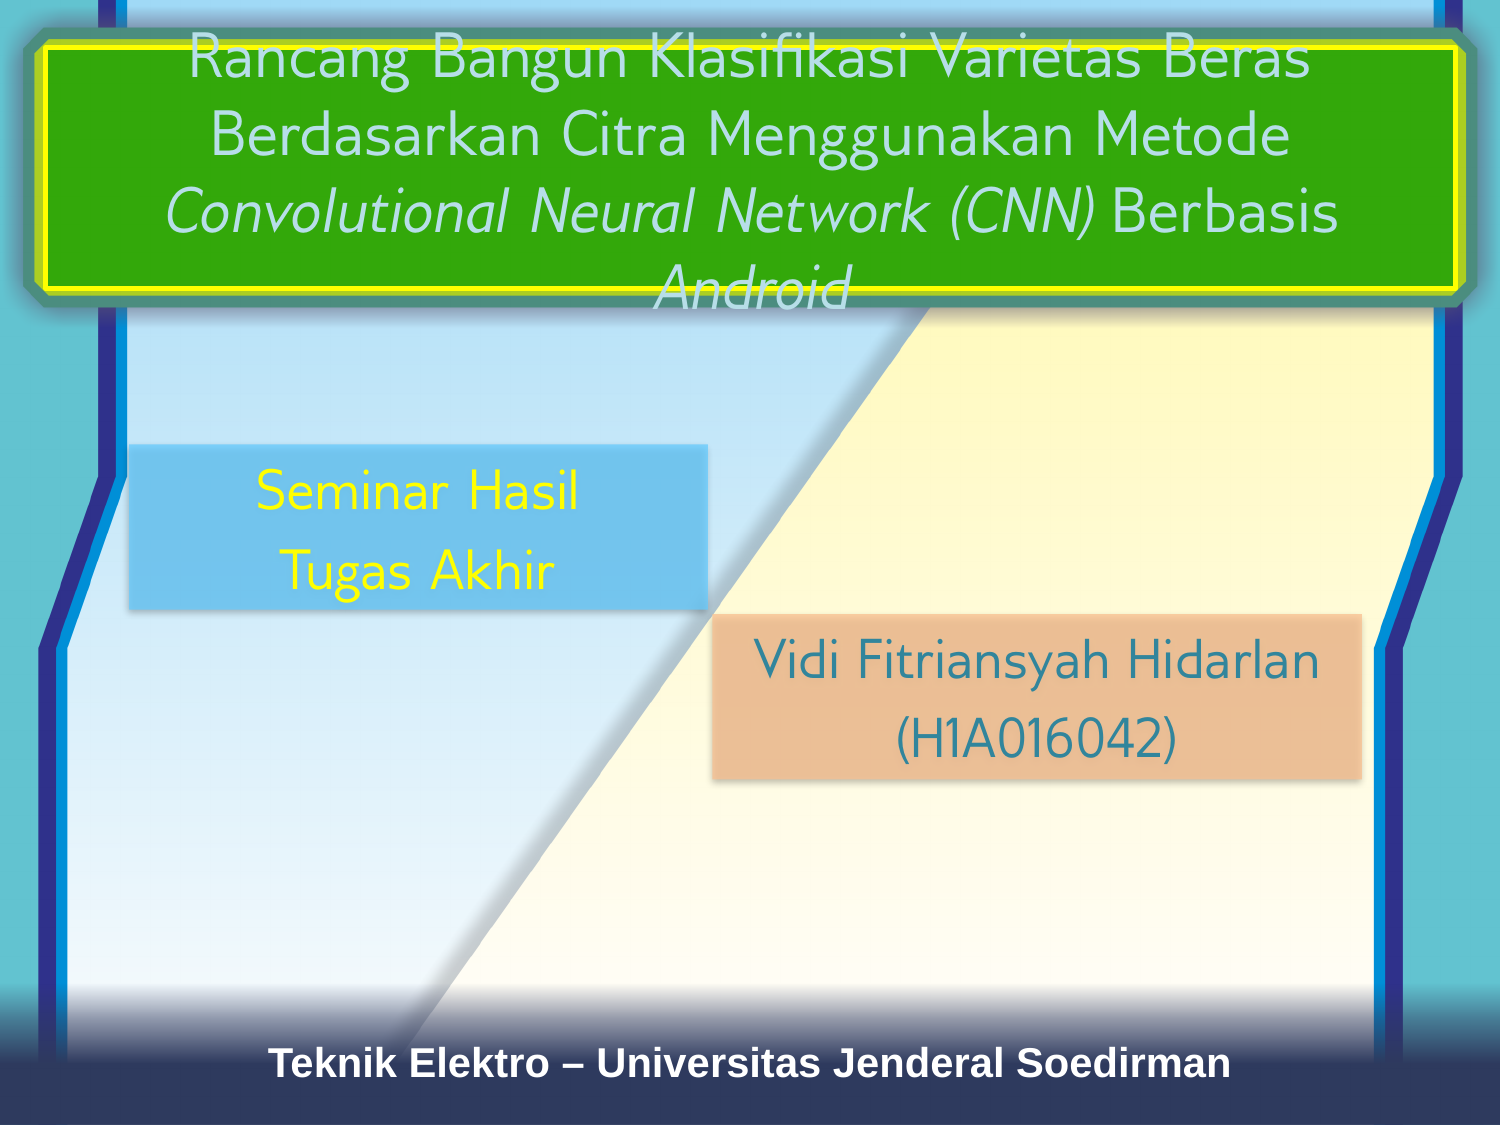

# Rancang Bangun Klasifikasi Varietas Beras Berdasarkan Citra Menggunakan Metode Convolutional Neural Network (CNN) Berbasis Android
Seminar Hasil
Tugas Akhir
Vidi Fitriansyah Hidarlan
(H1A016042)
Teknik Elektro – Universitas Jenderal Soedirman